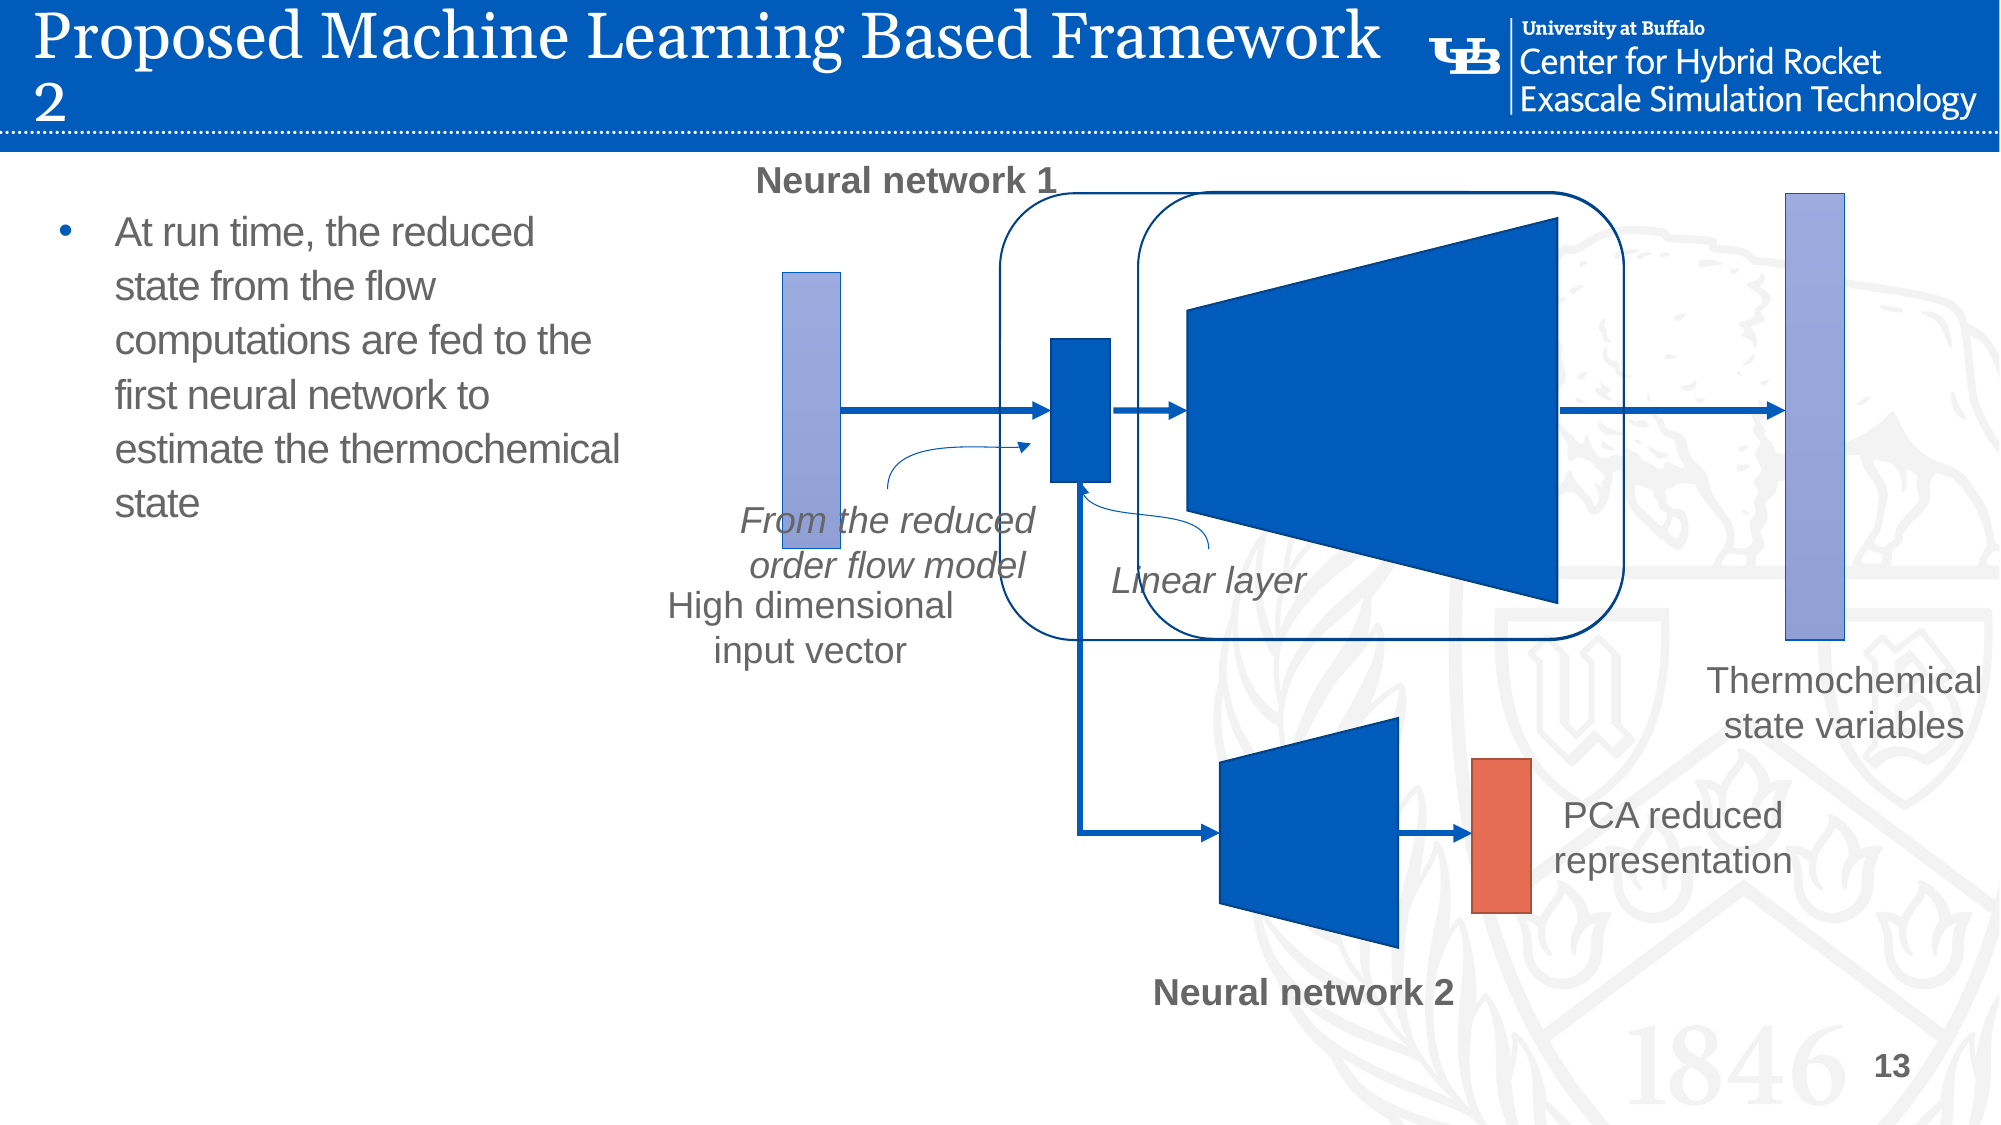

# Proposed Machine Learning Based Framework 2
Neural network 1

At run time, the reduced state from the flow computations are fed to the first neural network to estimate the thermochemical state

From the reduced order flow model
Linear layer
High dimensional input vector
Thermochemical state variables

PCA reduced representation
Neural network 2